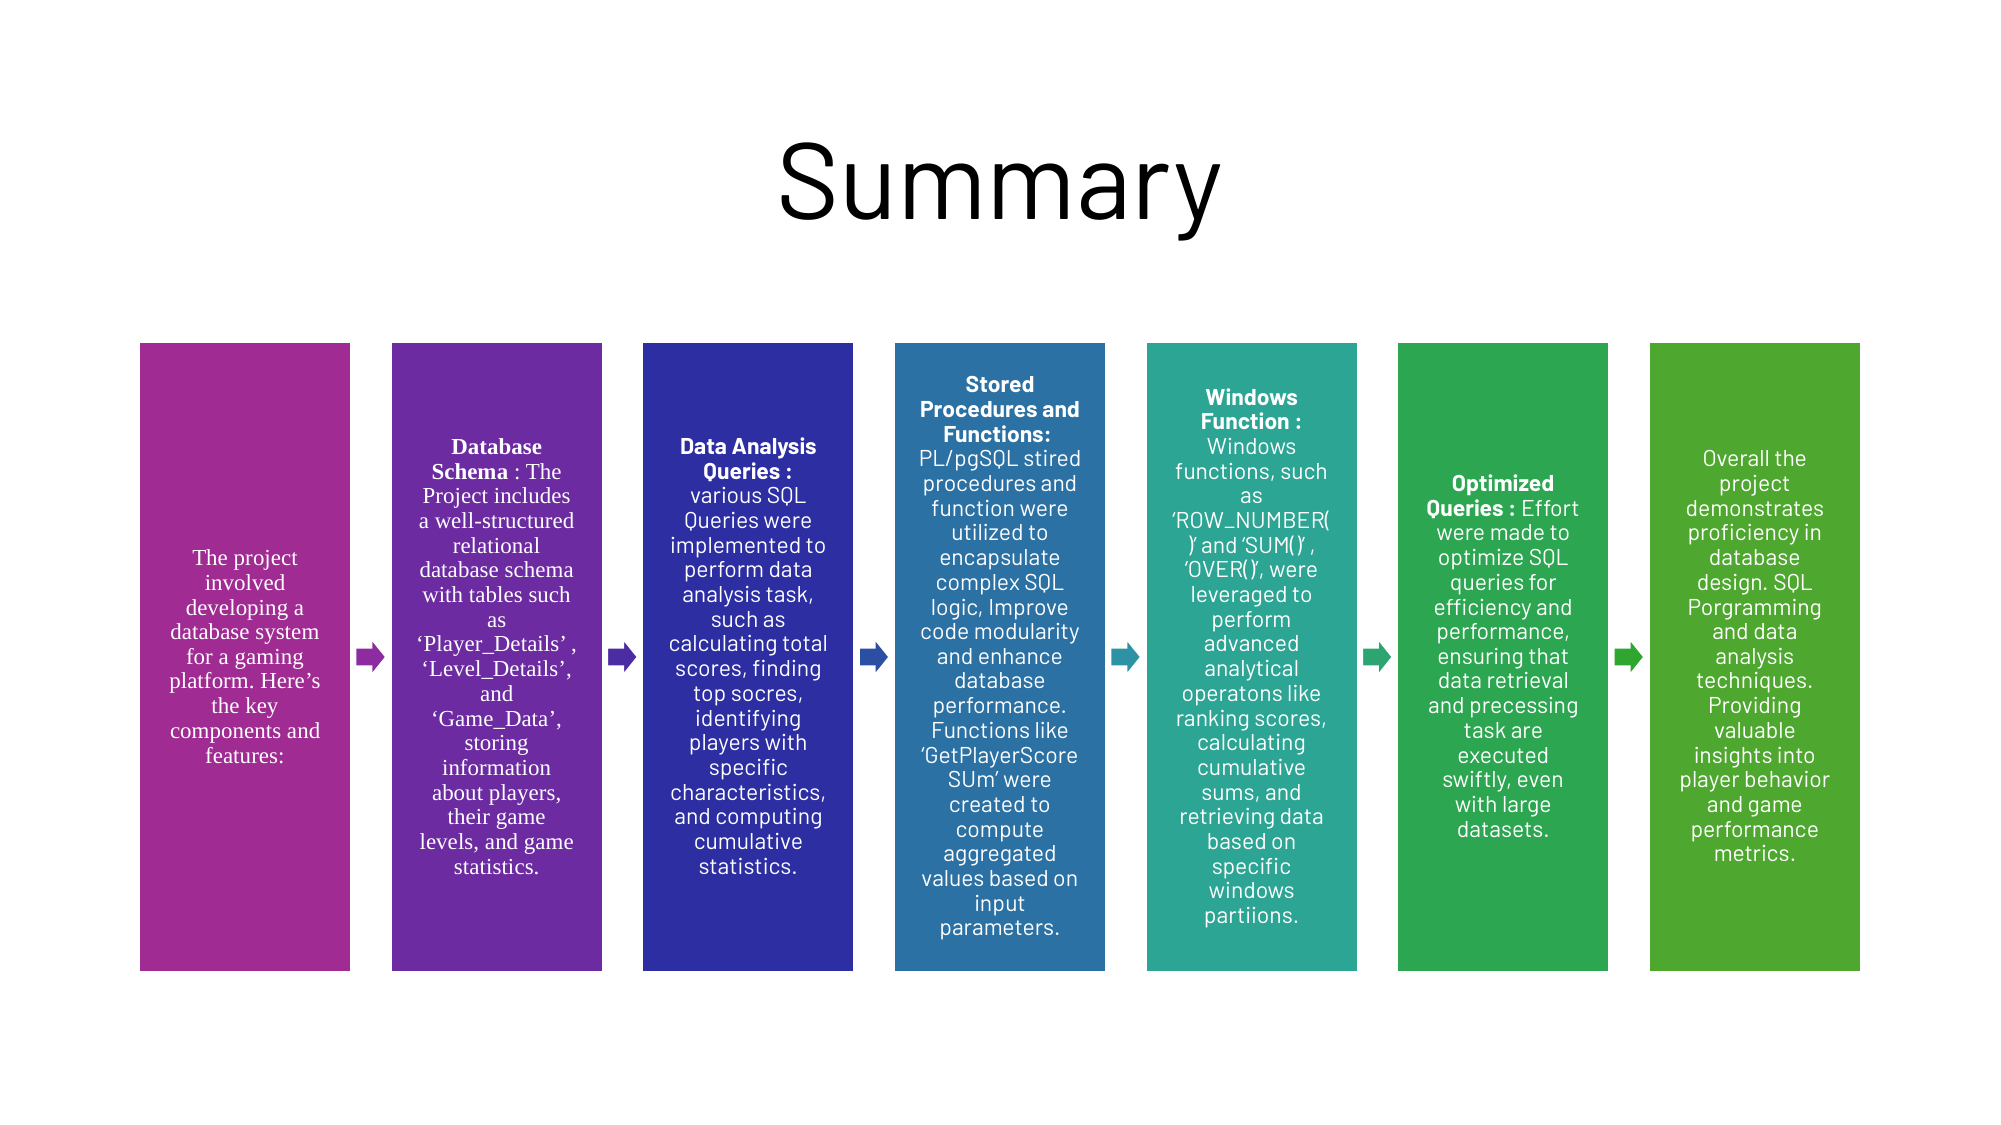

# Summary
The project involved developing a database system for a gaming platform. Here’s the key components and features:
Database Schema : The Project includes a well-structured relational database schema with tables such as ‘Player_Details’ , ‘Level_Details’, and ‘Game_Data’, storing information about players, their game levels, and game statistics.
Data Analysis Queries : various SQL Queries were implemented to perform data analysis task, such as calculating total scores, finding top socres, identifying players with specific characteristics, and computing cumulative statistics.
Stored Procedures and Functions:  PL/pgSQL stired procedures and function were utilized to encapsulate complex SQL logic, Improve code modularity and enhance database performance. Functions like ‘GetPlayerScoreSUm’ were created to compute aggregated values based on input parameters.
Windows Function : Windows functions, such as ‘ROW_NUMBER()’ and ‘SUM()’ , ‘OVER()’, were leveraged to perform advanced analytical operatons like ranking scores, calculating cumulative sums, and retrieving data based on specific windows partiions.
Optimized Queries : Effort were made to optimize SQL queries for efficiency and performance, ensuring that data retrieval and precessing task are executed swiftly, even with large datasets.
Overall the project demonstrates proficiency in database design. SQL Porgramming and data analysis techniques. Providing valuable insights into player behavior and game performance metrics.